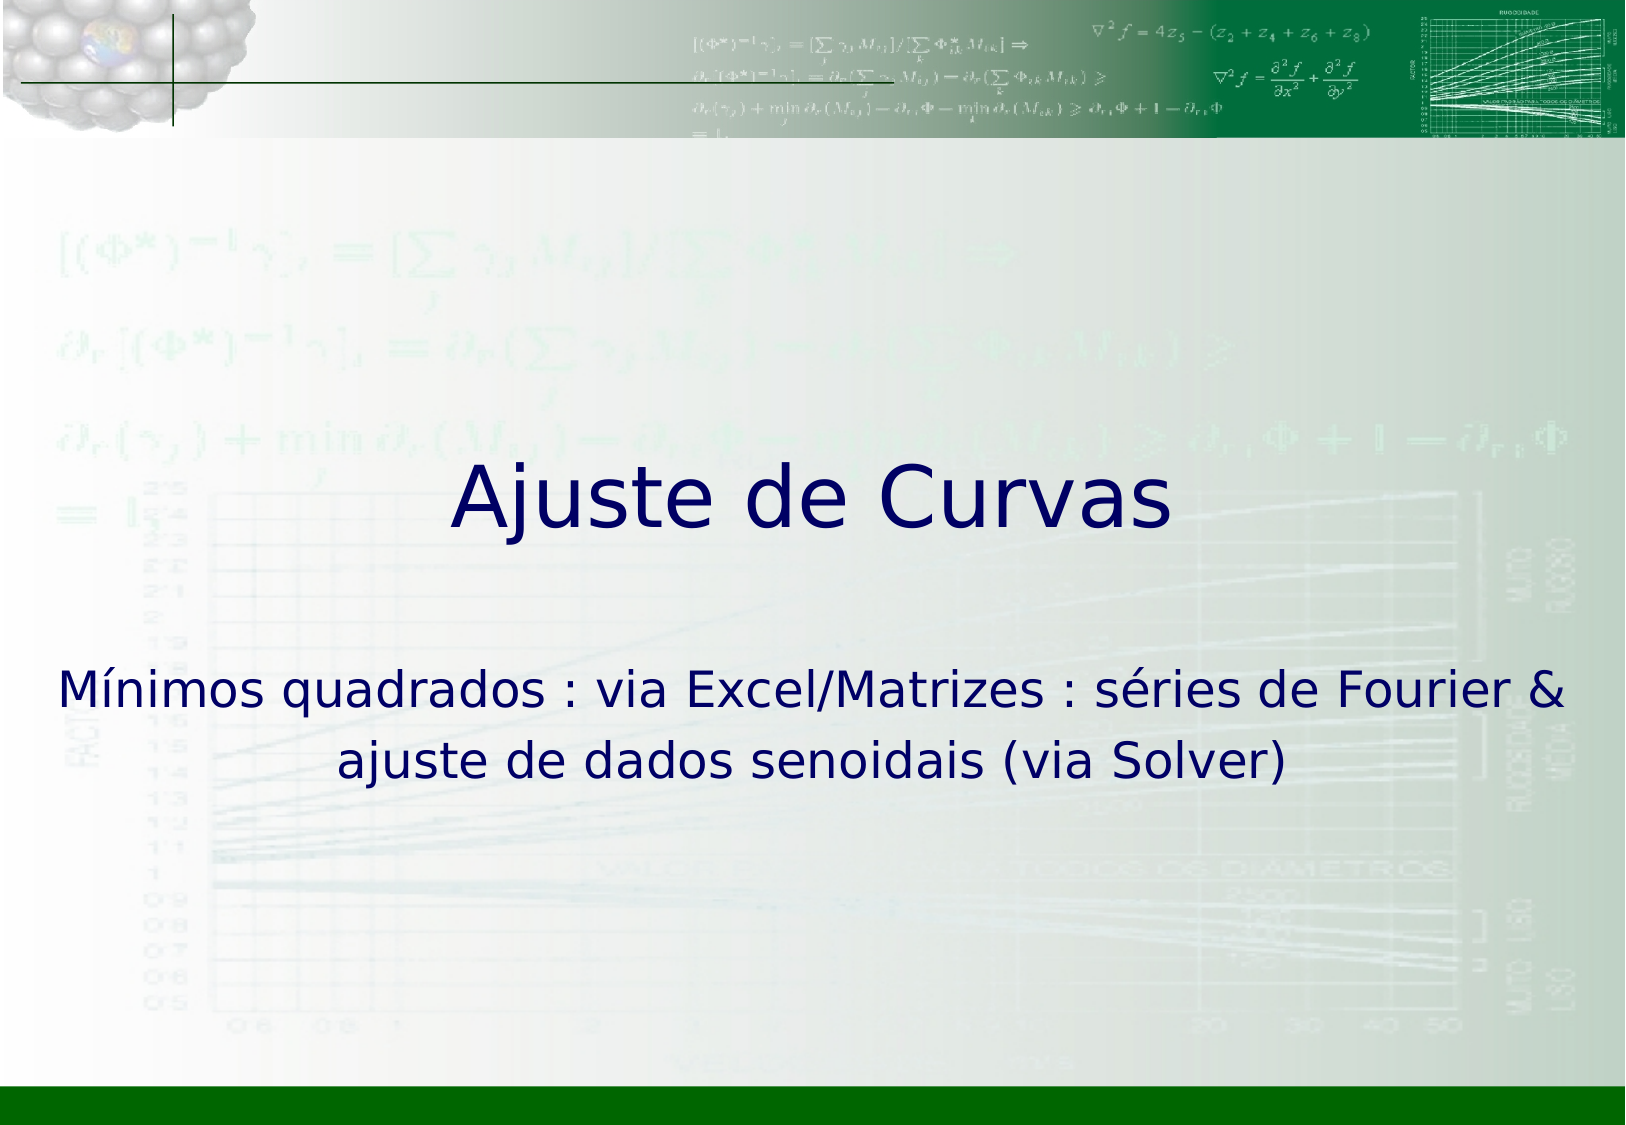

# Ajuste de Curvas
Mínimos quadrados : via Excel/Matrizes : séries de Fourier & ajuste de dados senoidais (via Solver)